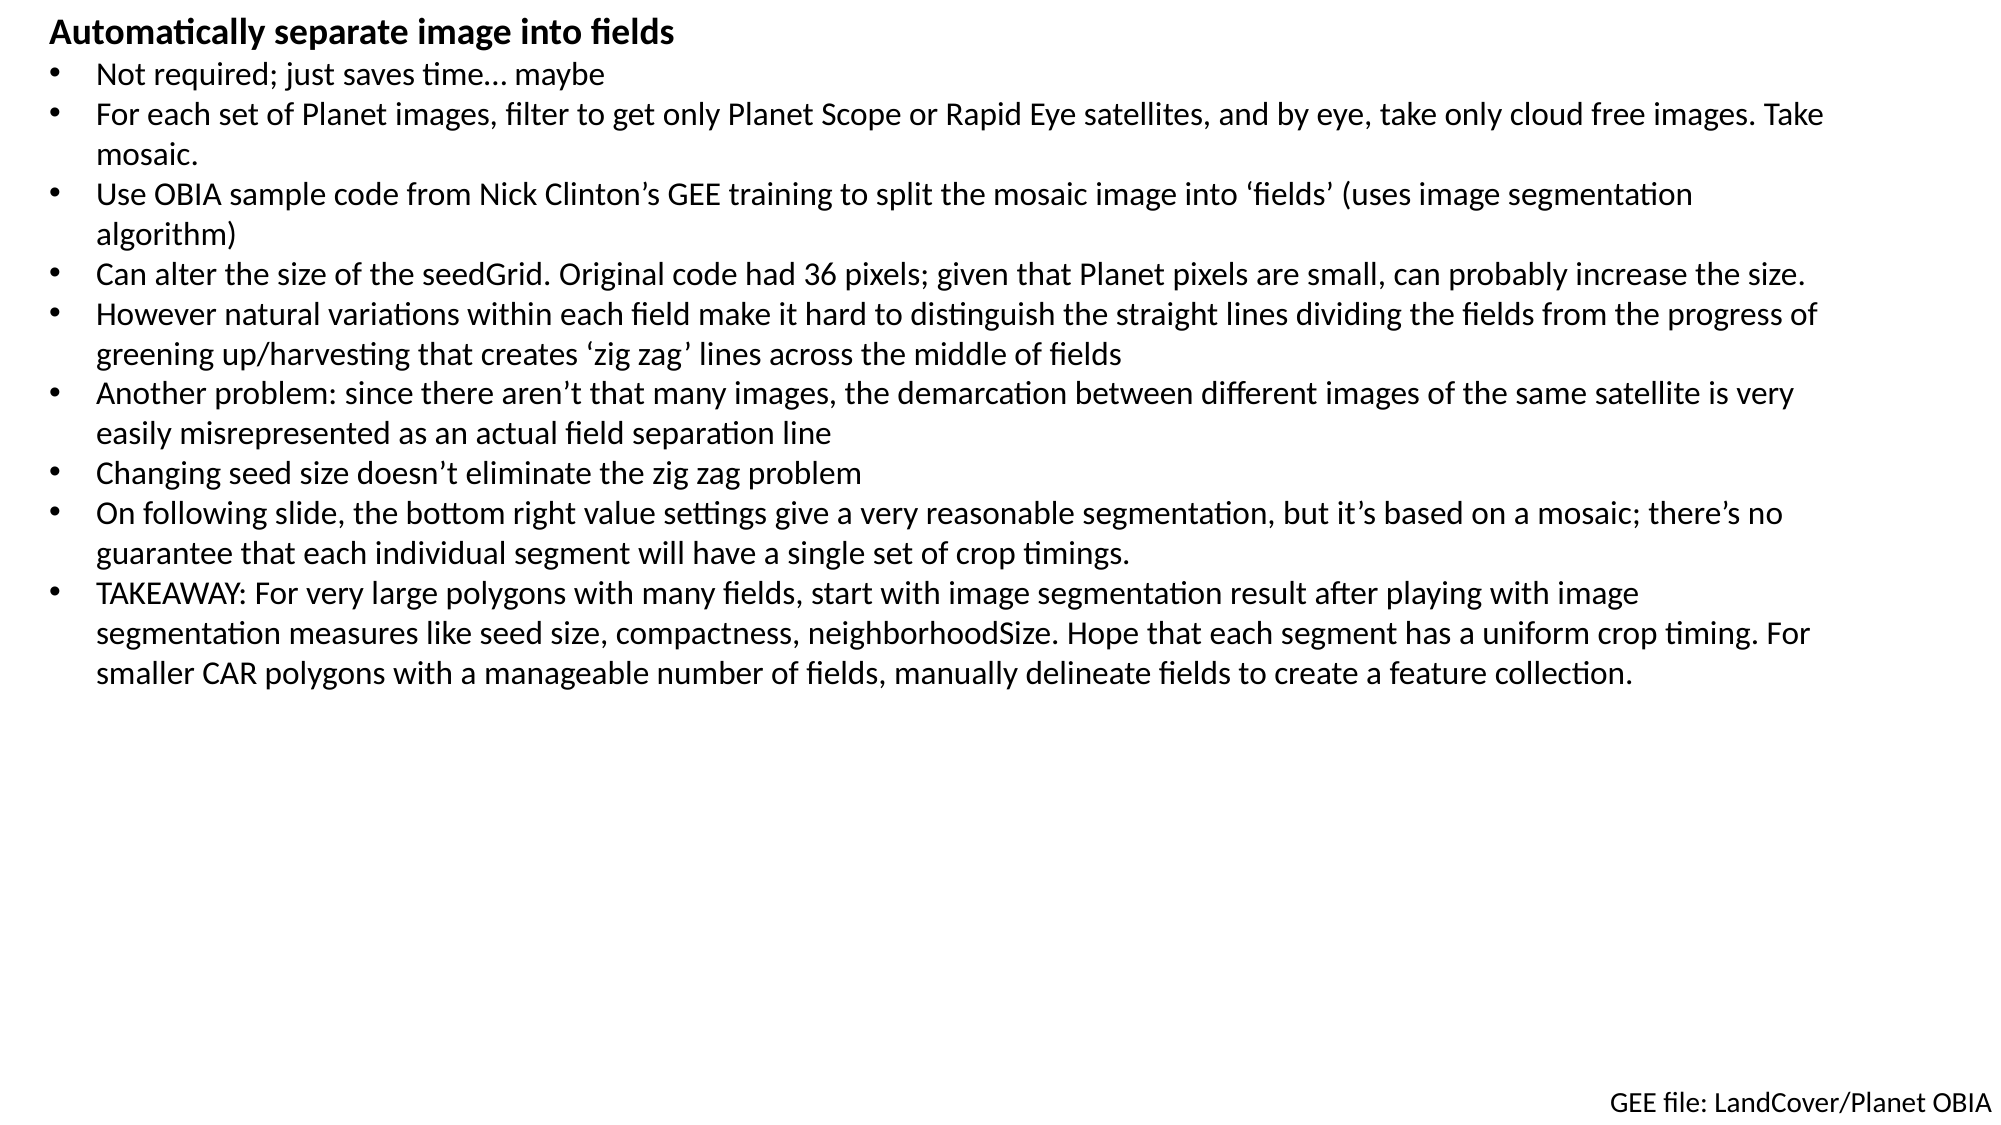

Automatically separate image into fields
Not required; just saves time… maybe
For each set of Planet images, filter to get only Planet Scope or Rapid Eye satellites, and by eye, take only cloud free images. Take mosaic.
Use OBIA sample code from Nick Clinton’s GEE training to split the mosaic image into ‘fields’ (uses image segmentation algorithm)
Can alter the size of the seedGrid. Original code had 36 pixels; given that Planet pixels are small, can probably increase the size.
However natural variations within each field make it hard to distinguish the straight lines dividing the fields from the progress of greening up/harvesting that creates ‘zig zag’ lines across the middle of fields
Another problem: since there aren’t that many images, the demarcation between different images of the same satellite is very easily misrepresented as an actual field separation line
Changing seed size doesn’t eliminate the zig zag problem
On following slide, the bottom right value settings give a very reasonable segmentation, but it’s based on a mosaic; there’s no guarantee that each individual segment will have a single set of crop timings.
TAKEAWAY: For very large polygons with many fields, start with image segmentation result after playing with image segmentation measures like seed size, compactness, neighborhoodSize. Hope that each segment has a uniform crop timing. For smaller CAR polygons with a manageable number of fields, manually delineate fields to create a feature collection.

GEE file: LandCover/Planet OBIA